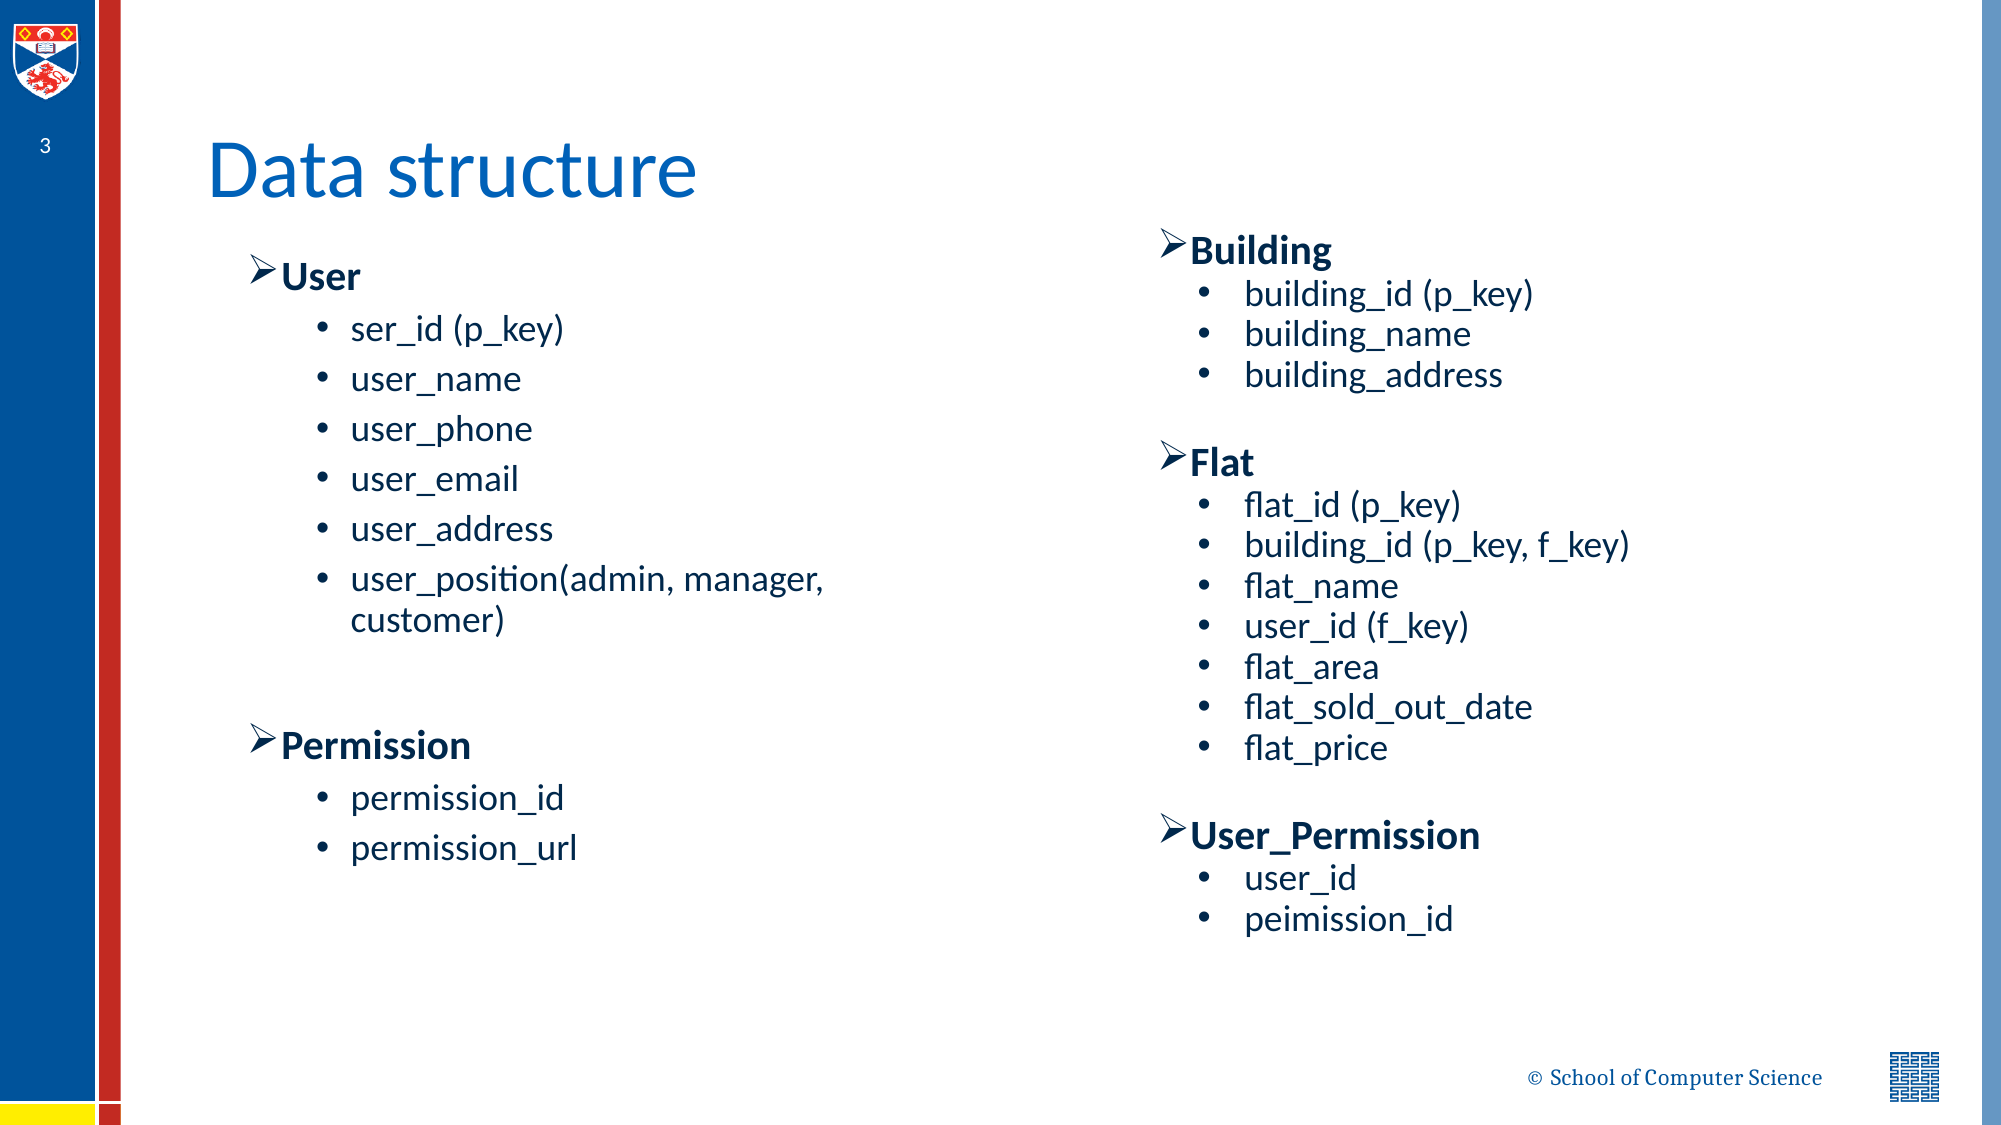

3
# Data structure
Building
building_id (p_key)
building_name
building_address

Flat
flat_id (p_key)
building_id (p_key, f_key)
flat_name
user_id (f_key)
flat_area
flat_sold_out_date
flat_price

User_Permission
user_id
peimission_id

User
ser_id (p_key)
user_name
user_phone
user_email
user_address
user_position(admin, manager, customer)

Permission
permission_id
permission_url